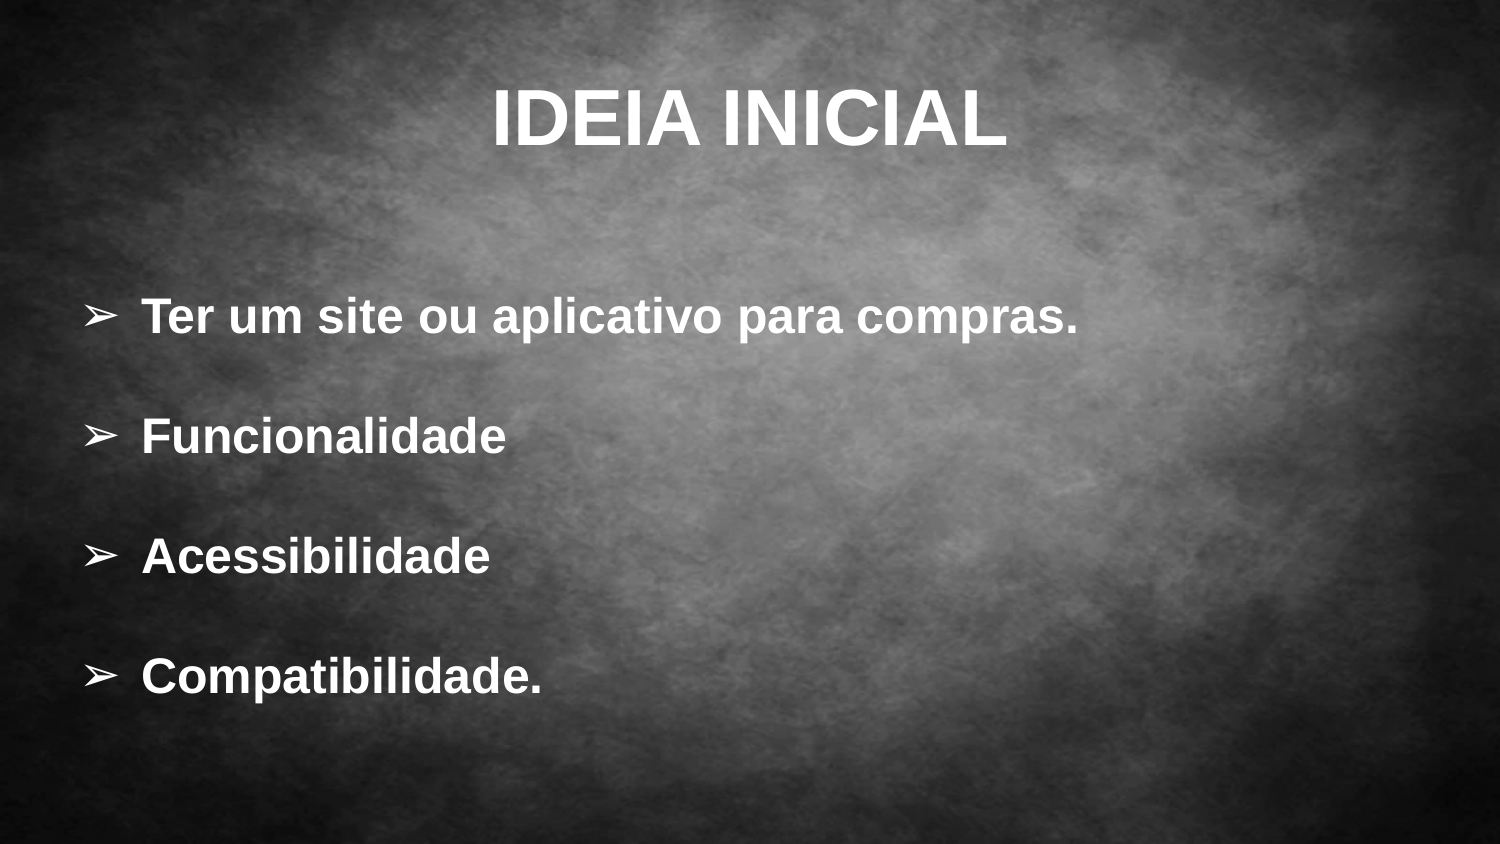

# IDEIA INICIAL
Ter um site ou aplicativo para compras.
Funcionalidade
Acessibilidade
Compatibilidade.